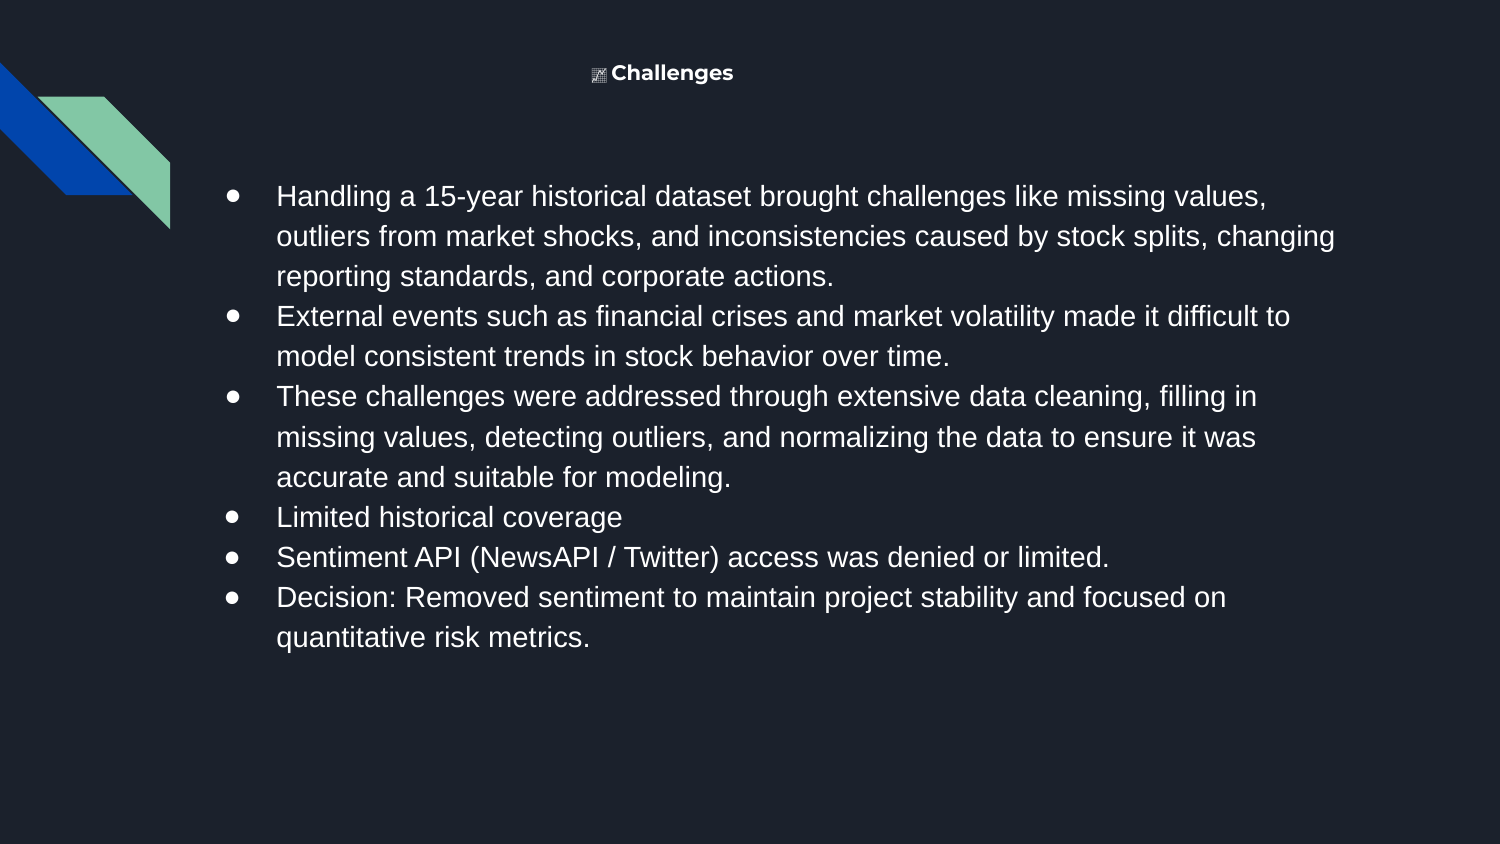

# 📈 Challenges
Handling a 15-year historical dataset brought challenges like missing values, outliers from market shocks, and inconsistencies caused by stock splits, changing reporting standards, and corporate actions.
External events such as financial crises and market volatility made it difficult to model consistent trends in stock behavior over time.
These challenges were addressed through extensive data cleaning, filling in missing values, detecting outliers, and normalizing the data to ensure it was accurate and suitable for modeling.
Limited historical coverage
Sentiment API (NewsAPI / Twitter) access was denied or limited.
Decision: Removed sentiment to maintain project stability and focused on quantitative risk metrics.